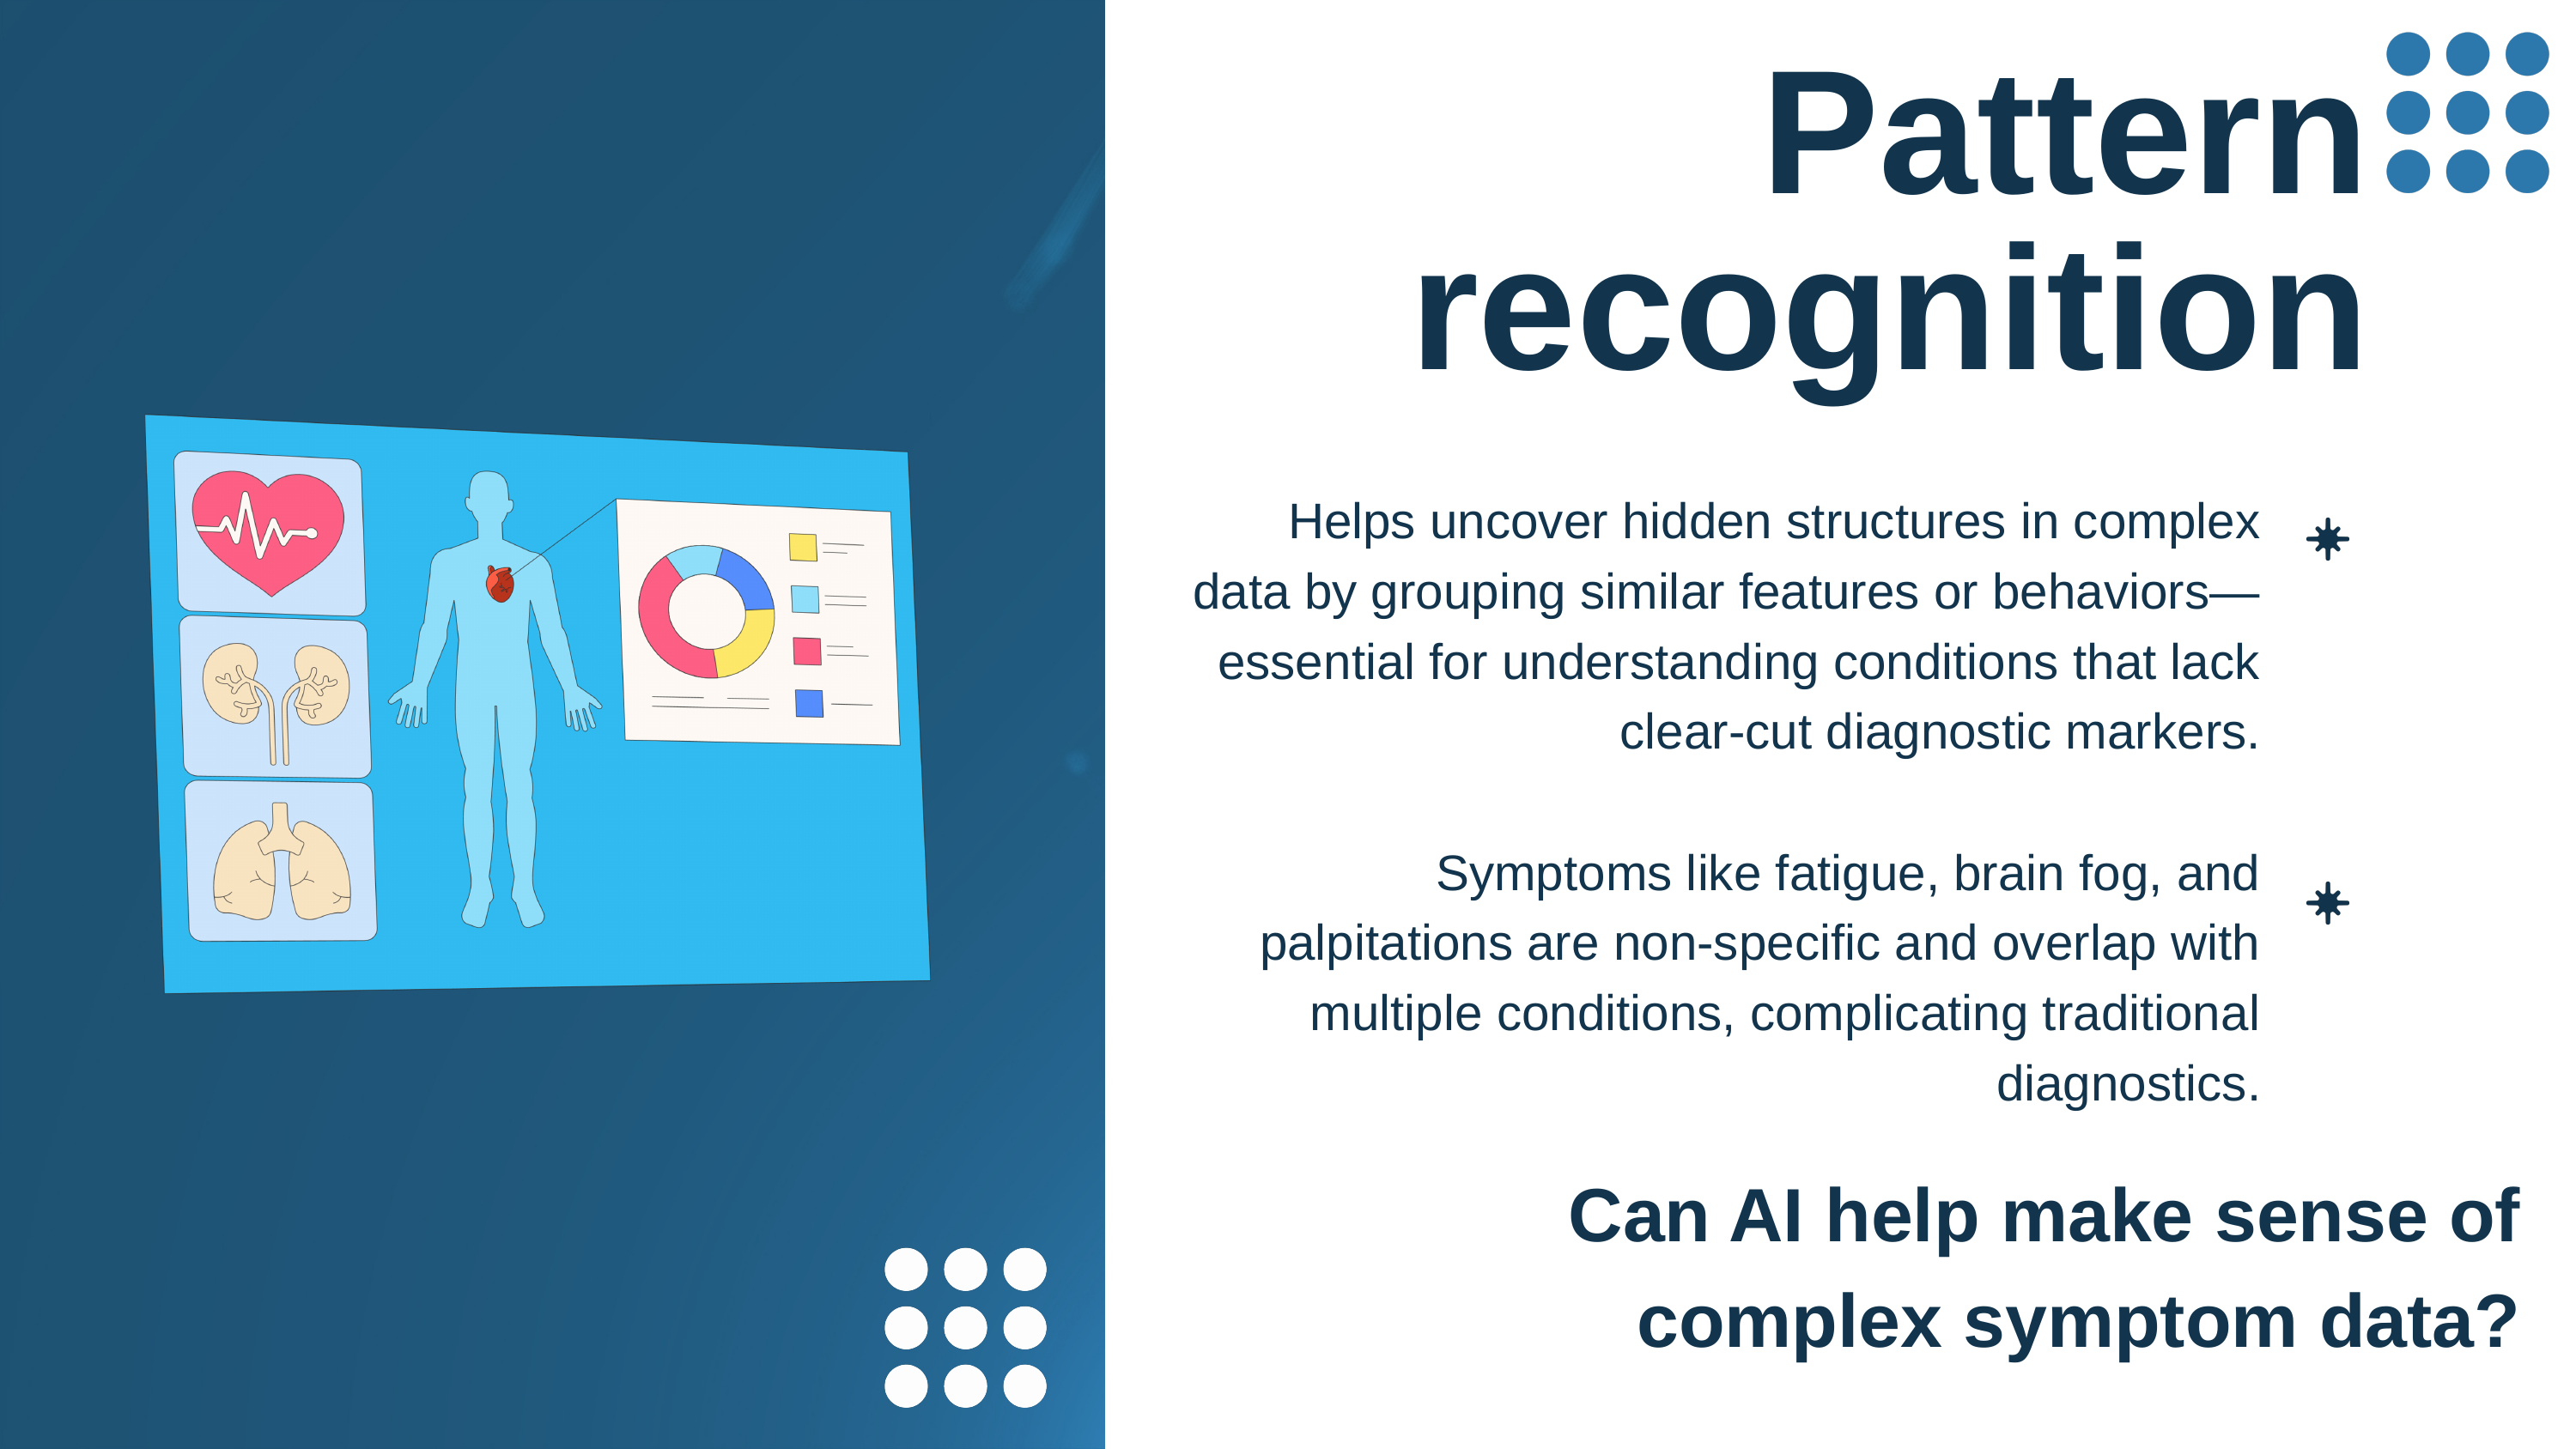

Pattern recognition

Helps uncover hidden structures in complex data by grouping similar features or behaviors—essential for understanding conditions that lack clear-cut diagnostic markers.

Symptoms like fatigue, brain fog, and palpitations are non-specific and overlap with multiple conditions, complicating traditional diagnostics.

Can AI help make sense of complex symptom data?